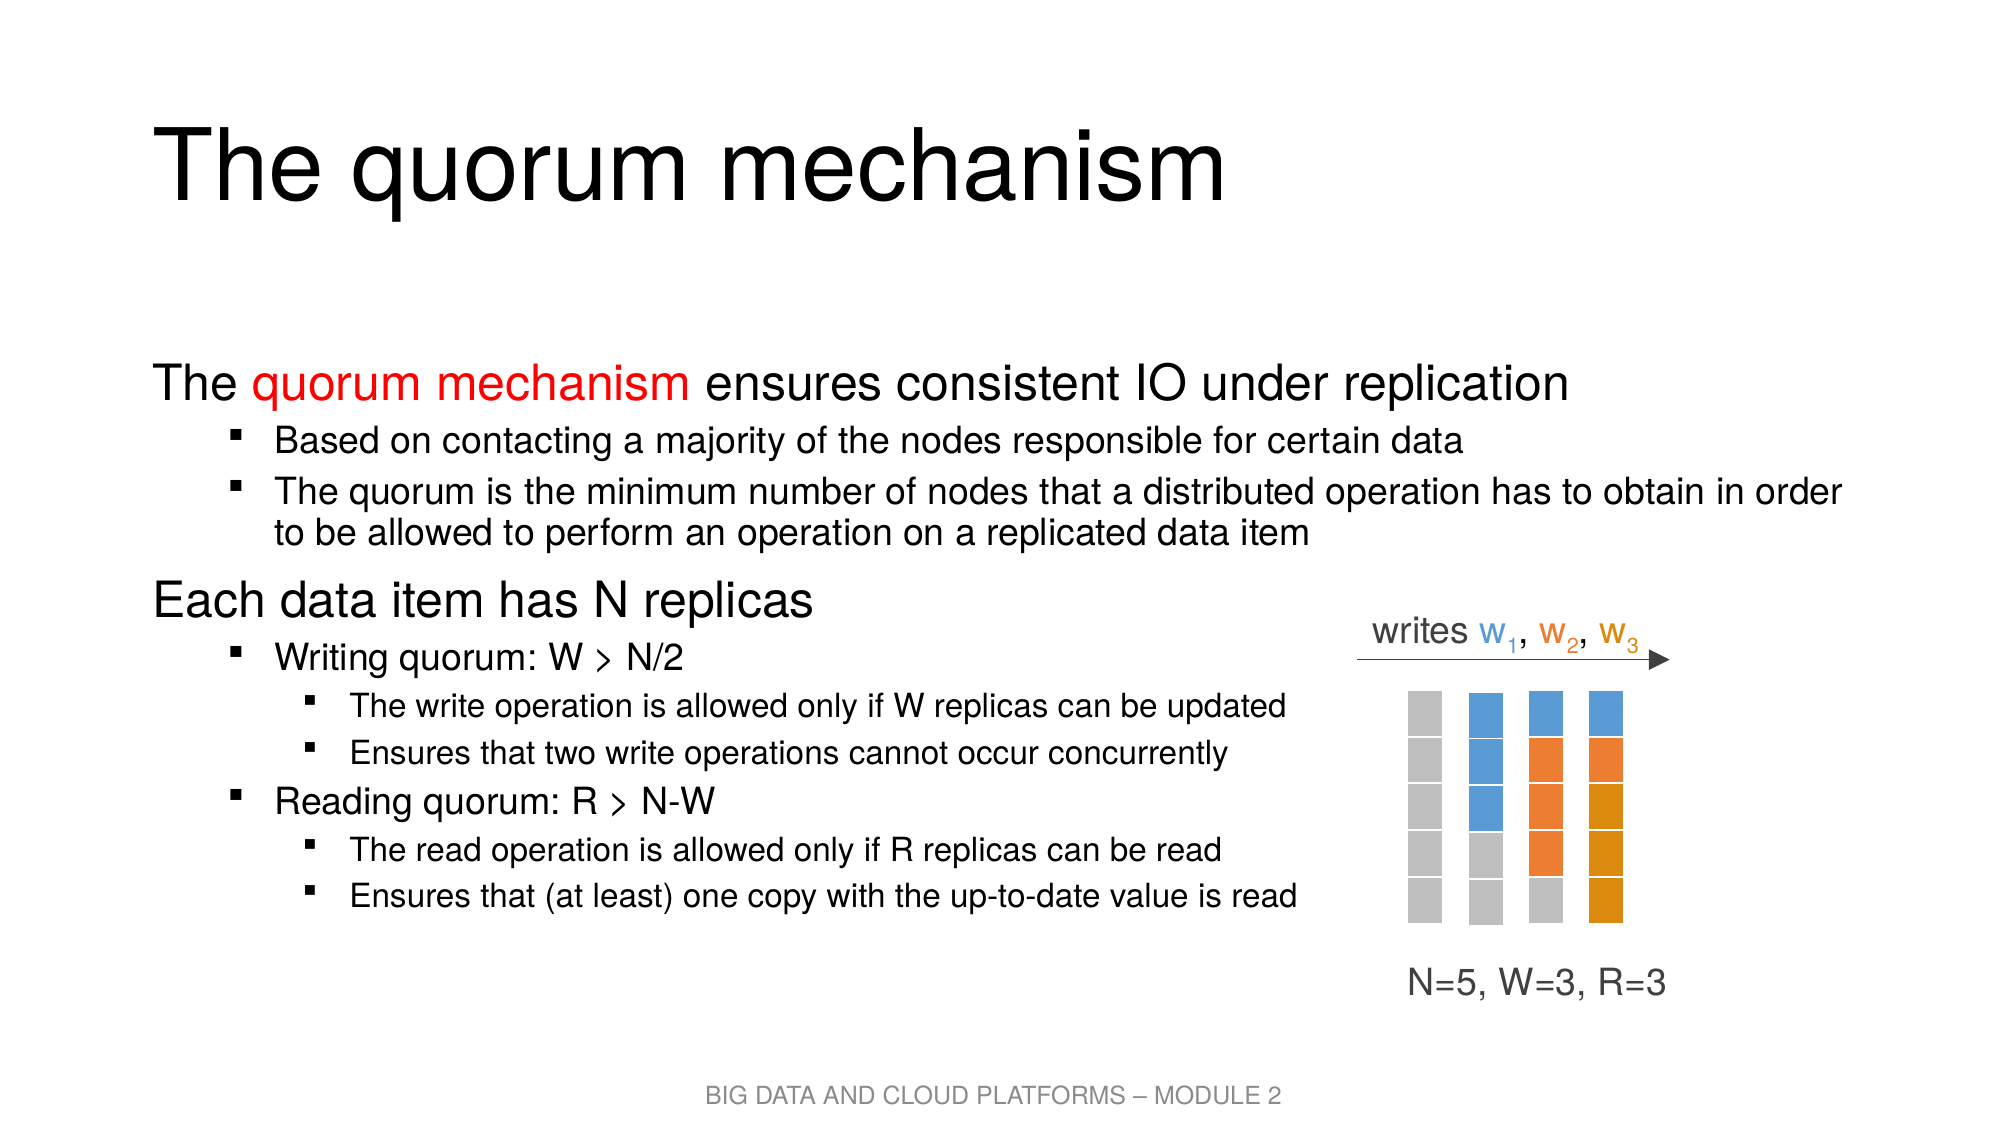

# The quorum mechanism
The quorum mechanism ensures consistent IO under replication
Based on contacting a majority of the nodes responsible for certain data
The quorum is the minimum number of nodes that a distributed operation has to obtain in order to be allowed to perform an operation on a replicated data item
Each data item has N replicas
Writing quorum: W > N/2
The write operation is allowed only if W replicas can be updated
Ensures that two write operations cannot occur concurrently
Reading quorum: R > N-W
The read operation is allowed only if R replicas can be read
Ensures that (at least) one copy with the up-to-date value is read
writes w1, w2, w3
|  |
| --- |
|  |
|  |
|  |
|  |
|  |
| --- |
|  |
|  |
|  |
|  |
|  |
| --- |
|  |
|  |
|  |
|  |
|  |
| --- |
|  |
|  |
|  |
|  |
N=5, W=3, R=3